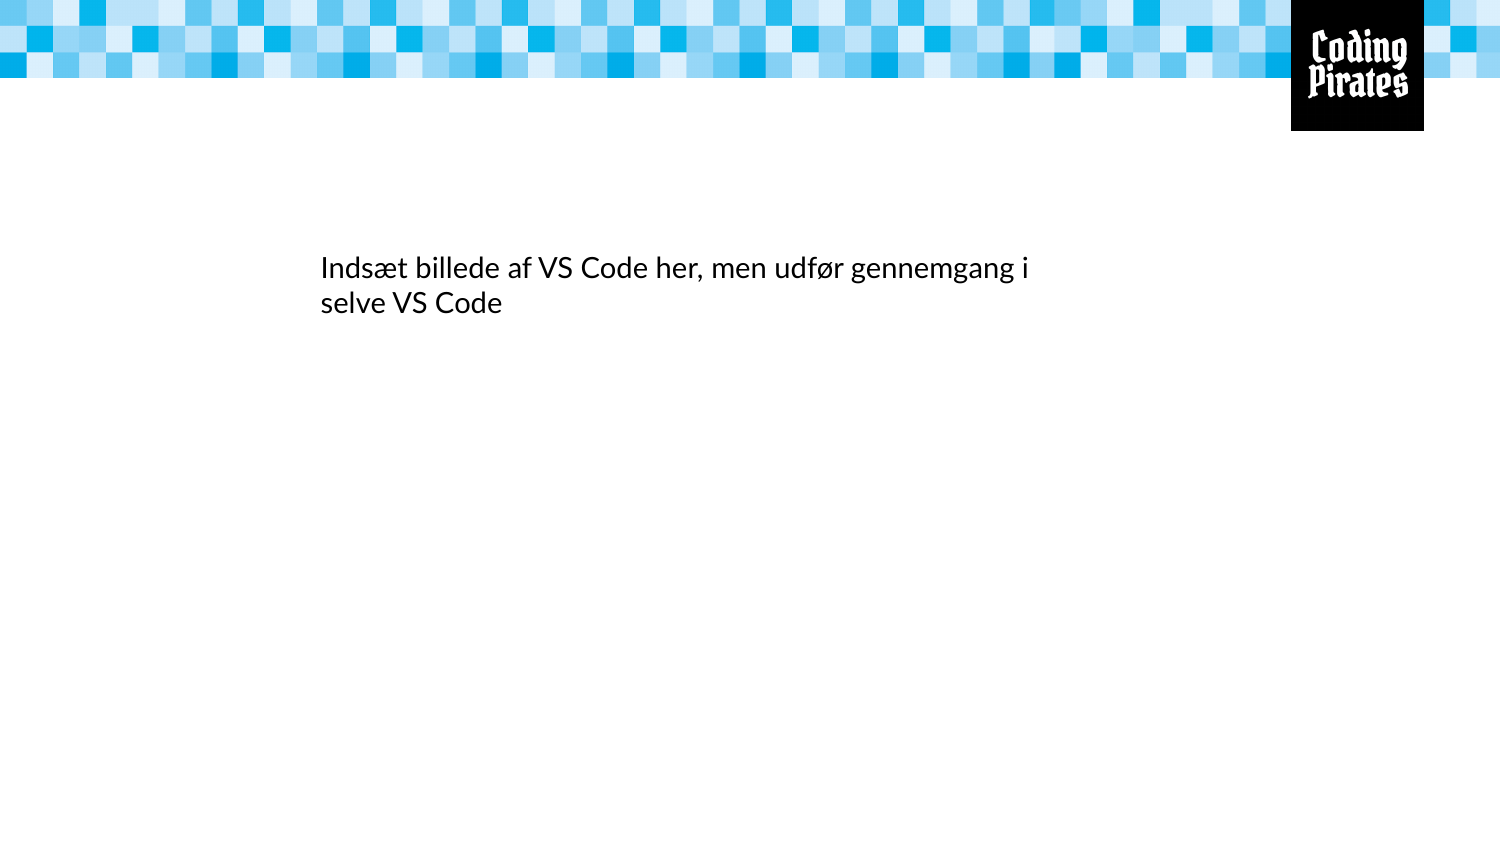

Indsæt billede af VS Code her, men udfør gennemgang i selve VS Code